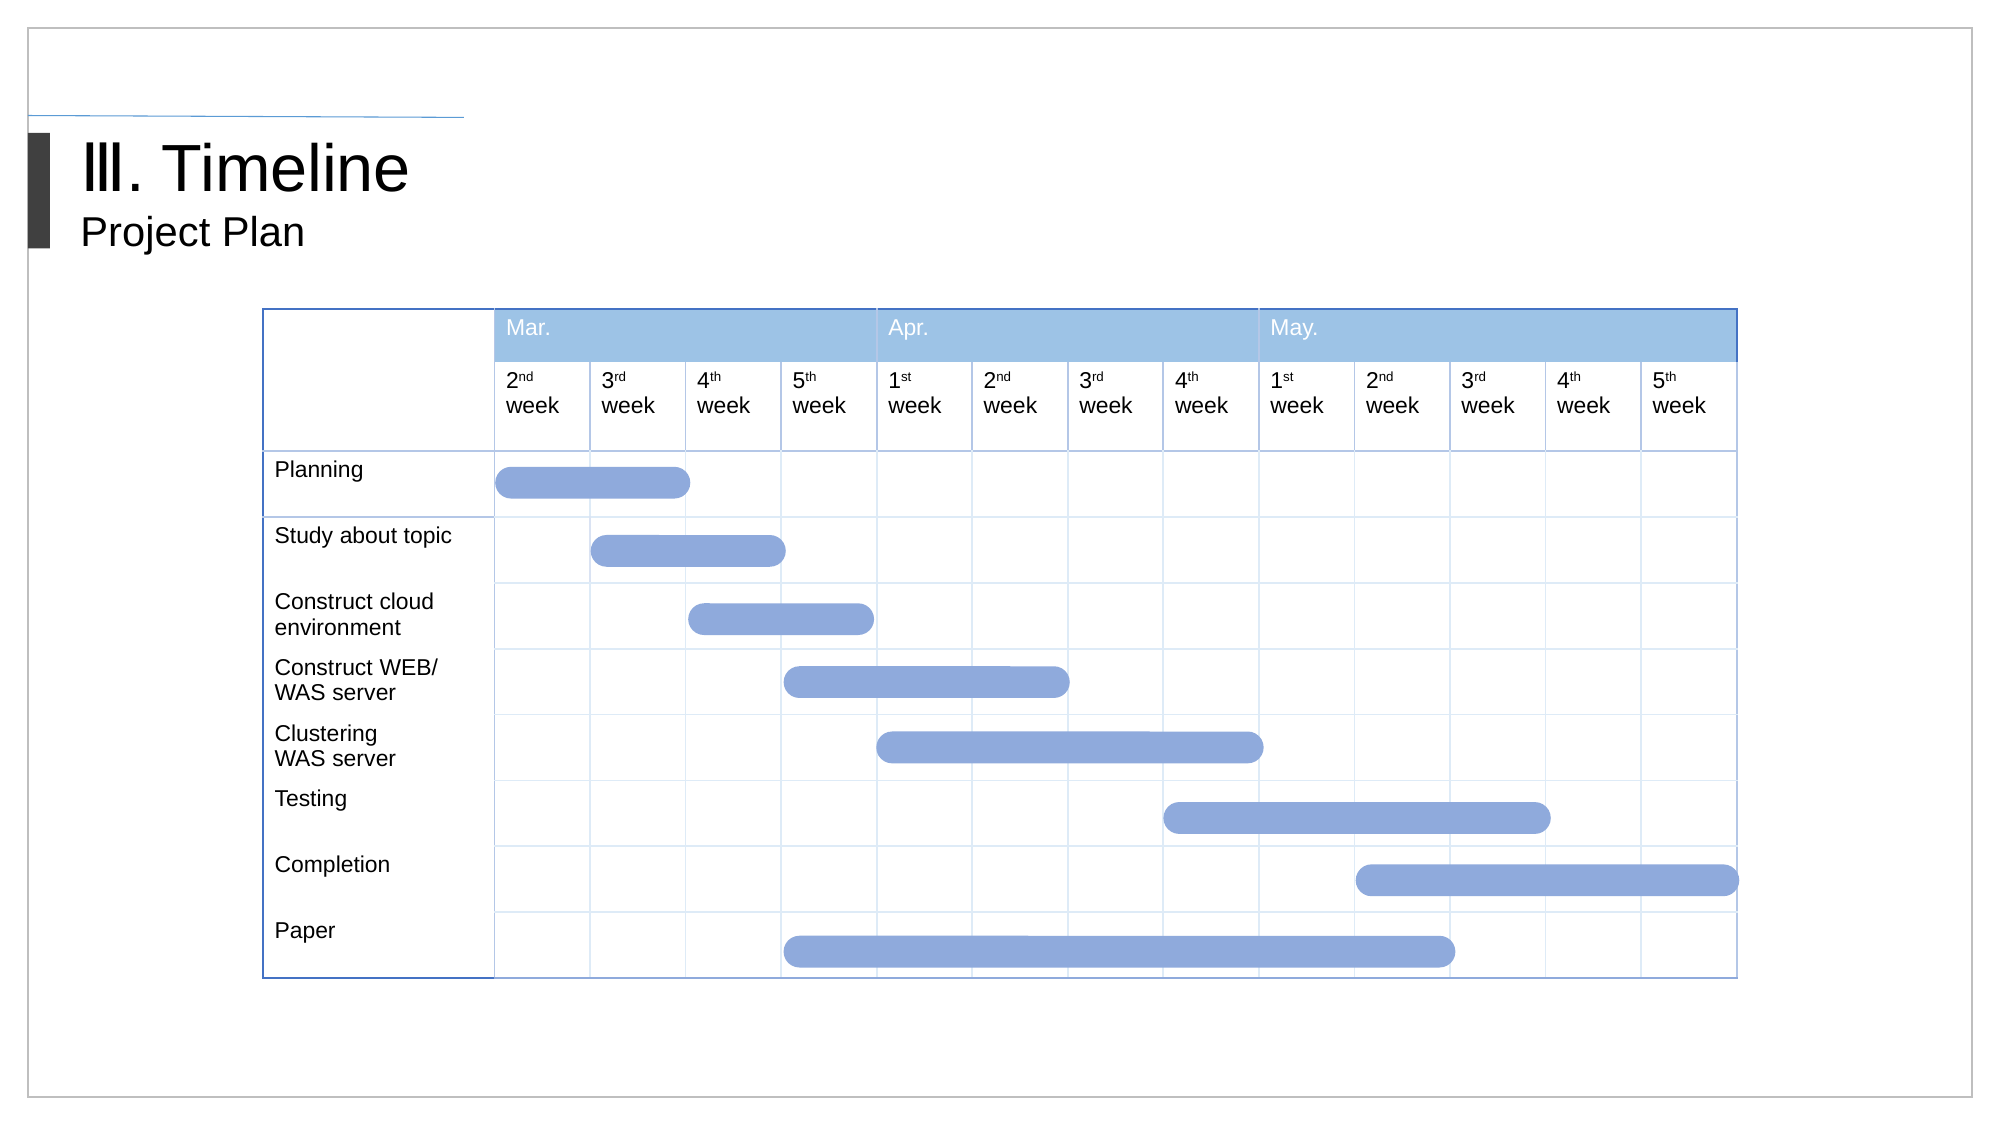

Ⅲ. Timeline
Project Plan

|  | Mar. |  |  |  | Apr. |  |  |  | May. |  |  |  |  |
| --- | --- | --- | --- | --- | --- | --- | --- | --- | --- | --- | --- | --- | --- |
|  | 2nd week | 3rd week | 4th week | 5th week | 1st week | 2nd week | 3rd week | 4th week | 1st week | 2nd week | 3rd week | 4th week | 5th week |
| Planning |  |  |  |  |  |  |  |  |  |  |  |  |  |
| Study about topic |  |  |  |  |  |  |  |  |  |  |  |  |  |
| Construct cloud environment |  |  |  |  |  |  |  |  |  |  |  |  |  |
| Construct WEB/WAS server |  |  |  |  |  |  |  |  |  |  |  |  |  |
| Clustering WAS server |  |  |  |  |  |  |  |  |  |  |  |  |  |
| Testing |  |  |  |  |  |  |  |  |  |  |  |  |  |
| Completion |  |  |  |  |  |  |  |  |  |  |  |  |  |
| Paper |  |  |  |  |  |  |  |  |  |  |  |  |  |